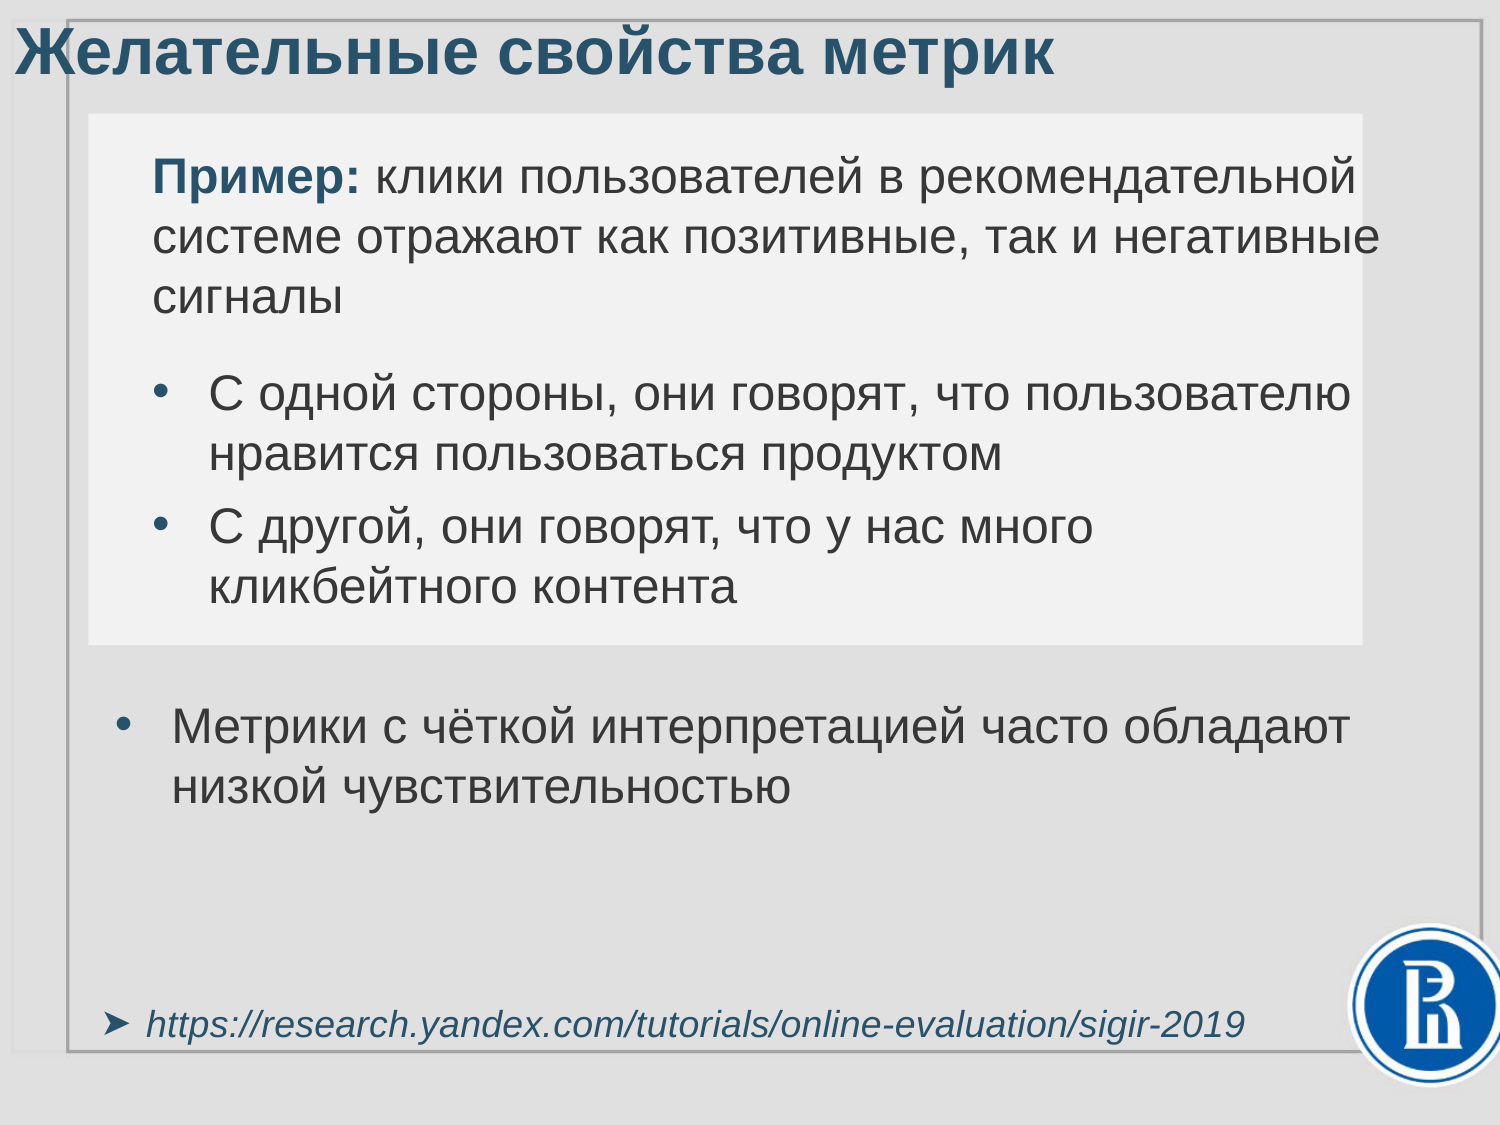

# Желательные свойства метрик

Пример: клики пользователей в рекомендательной системе отражают как позитивные, так и негативные сигналы
С одной стороны, они говорят, что пользователю нравится пользоваться продуктом
С другой, они говорят, что у нас много
кликбейтного контента

Метрики с чёткой интерпретацией часто обладают низкой чувствительностью
https://research.yandex.com/tutorials/online-evaluation/sigir-2019